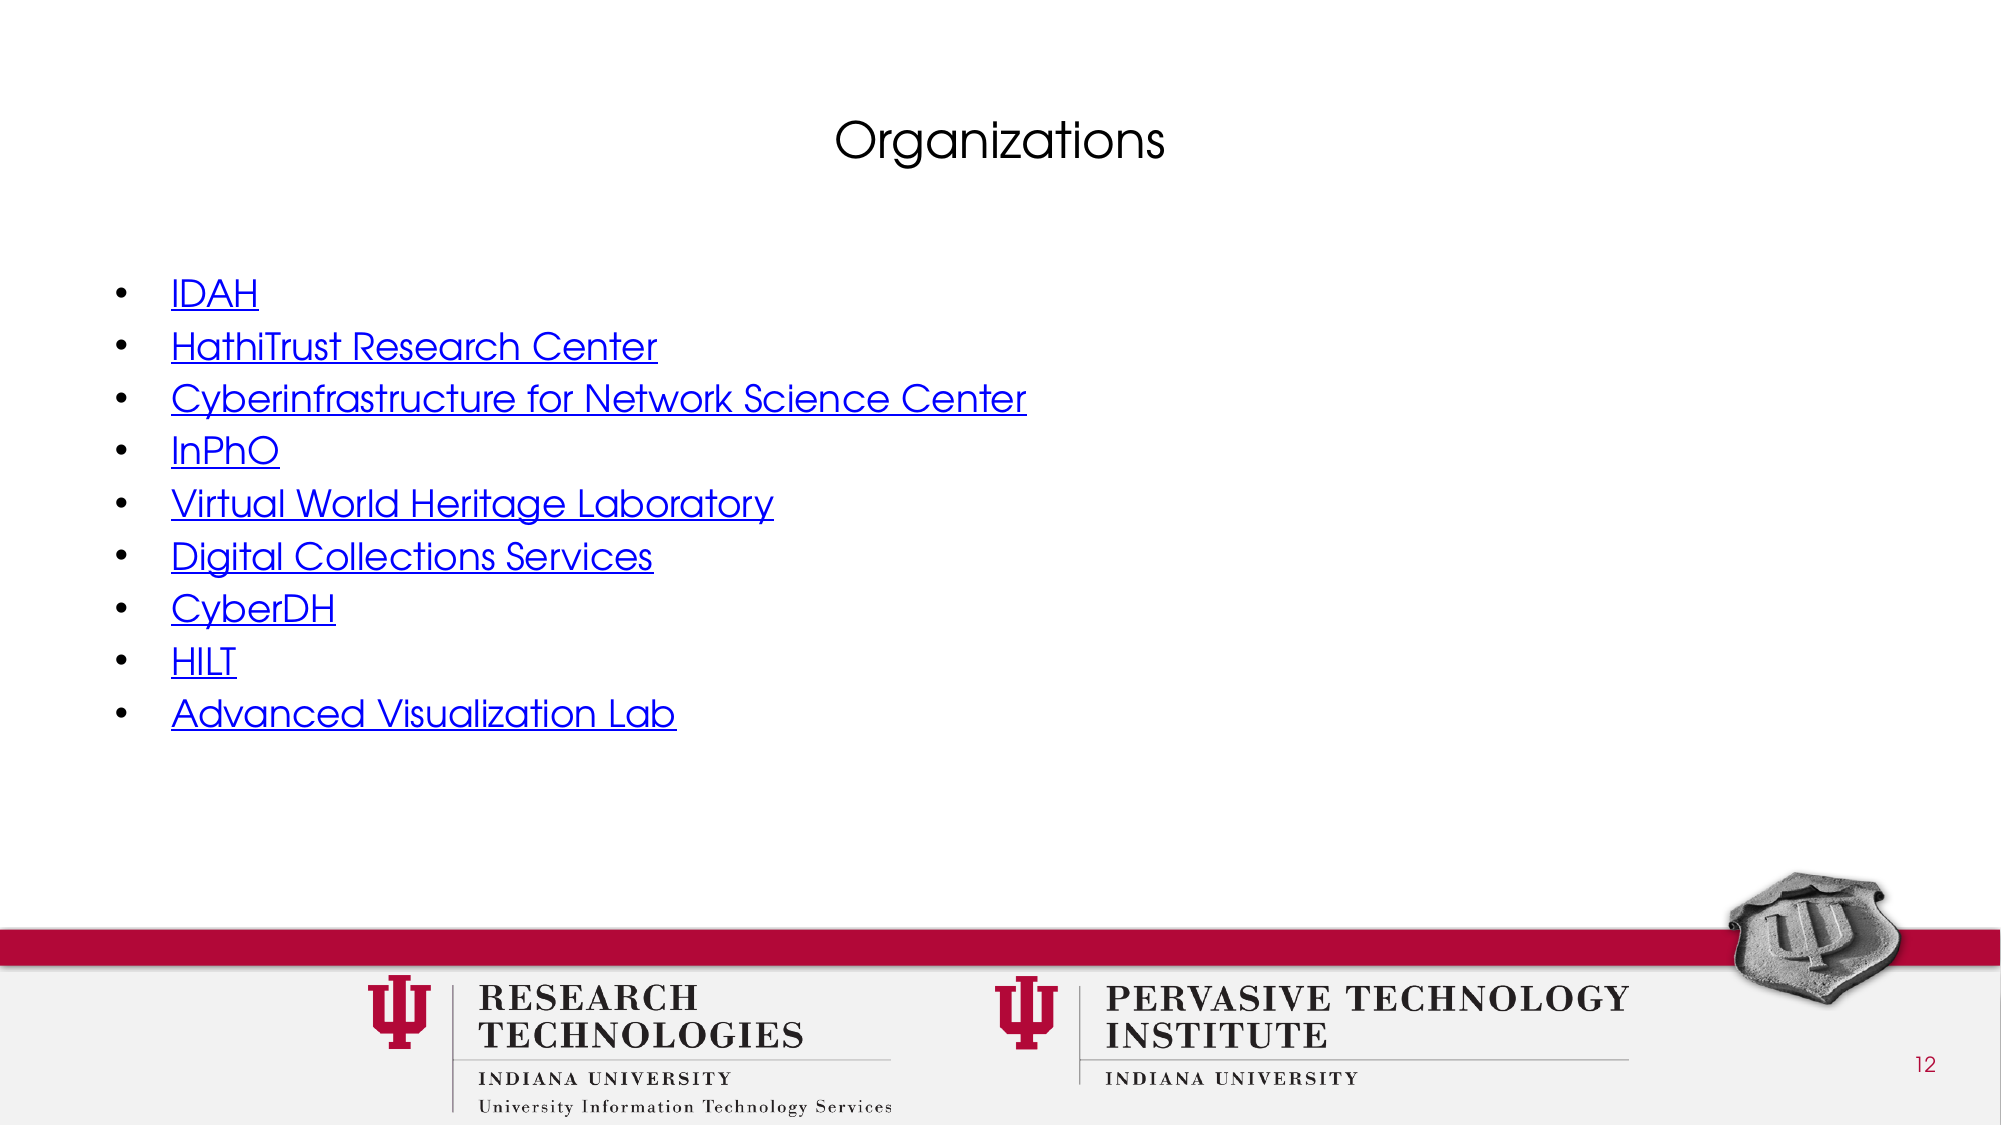

# Organizations
IDAH
HathiTrust Research Center
Cyberinfrastructure for Network Science Center
InPhO
Virtual World Heritage Laboratory
Digital Collections Services
CyberDH
HILT
Advanced Visualization Lab